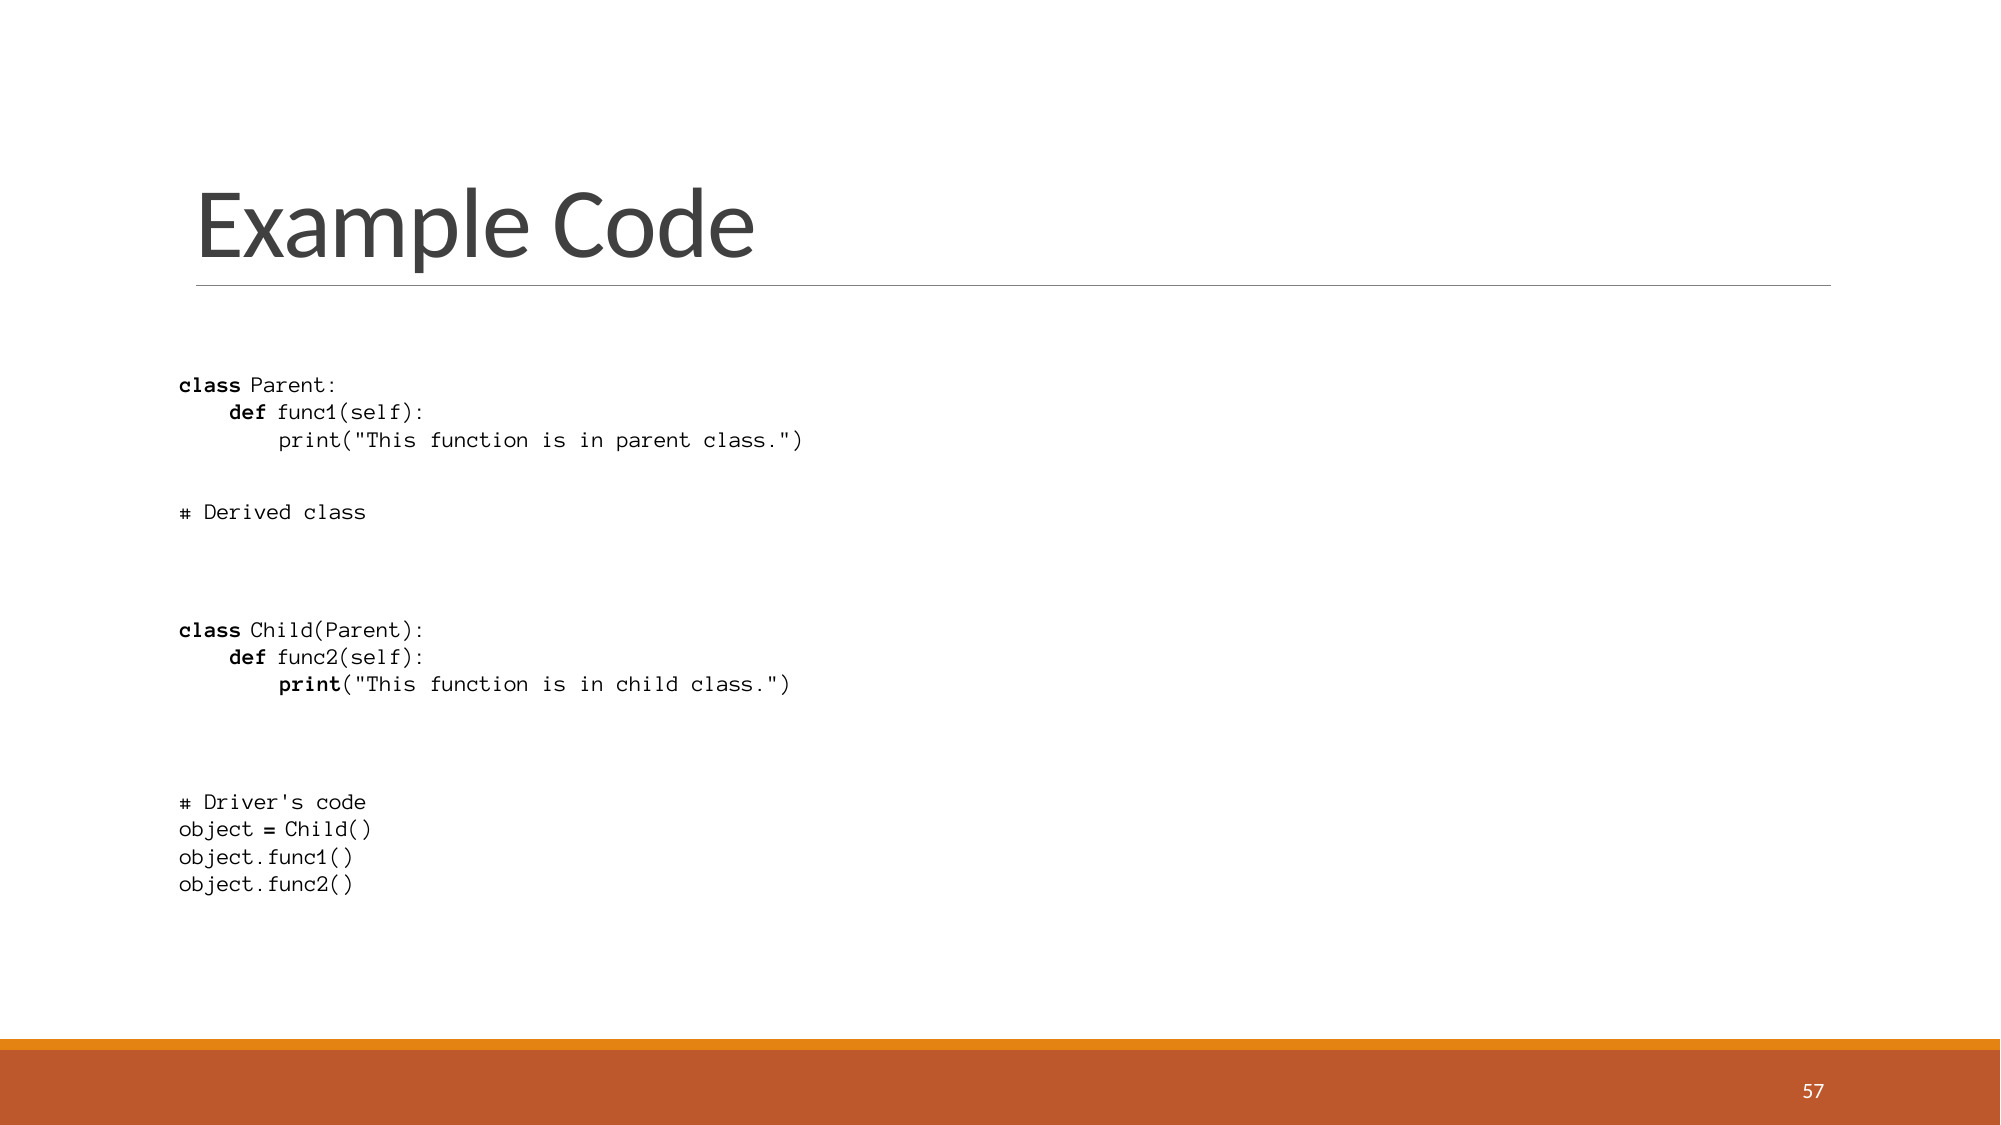

# Example Code
class Parent:
    def func1(self):
        print("This function is in parent class.")

# Derived class

class Child(Parent):
    def func2(self):
        print("This function is in child class.")

# Driver's code
object = Child()
object.func1()
object.func2()
57